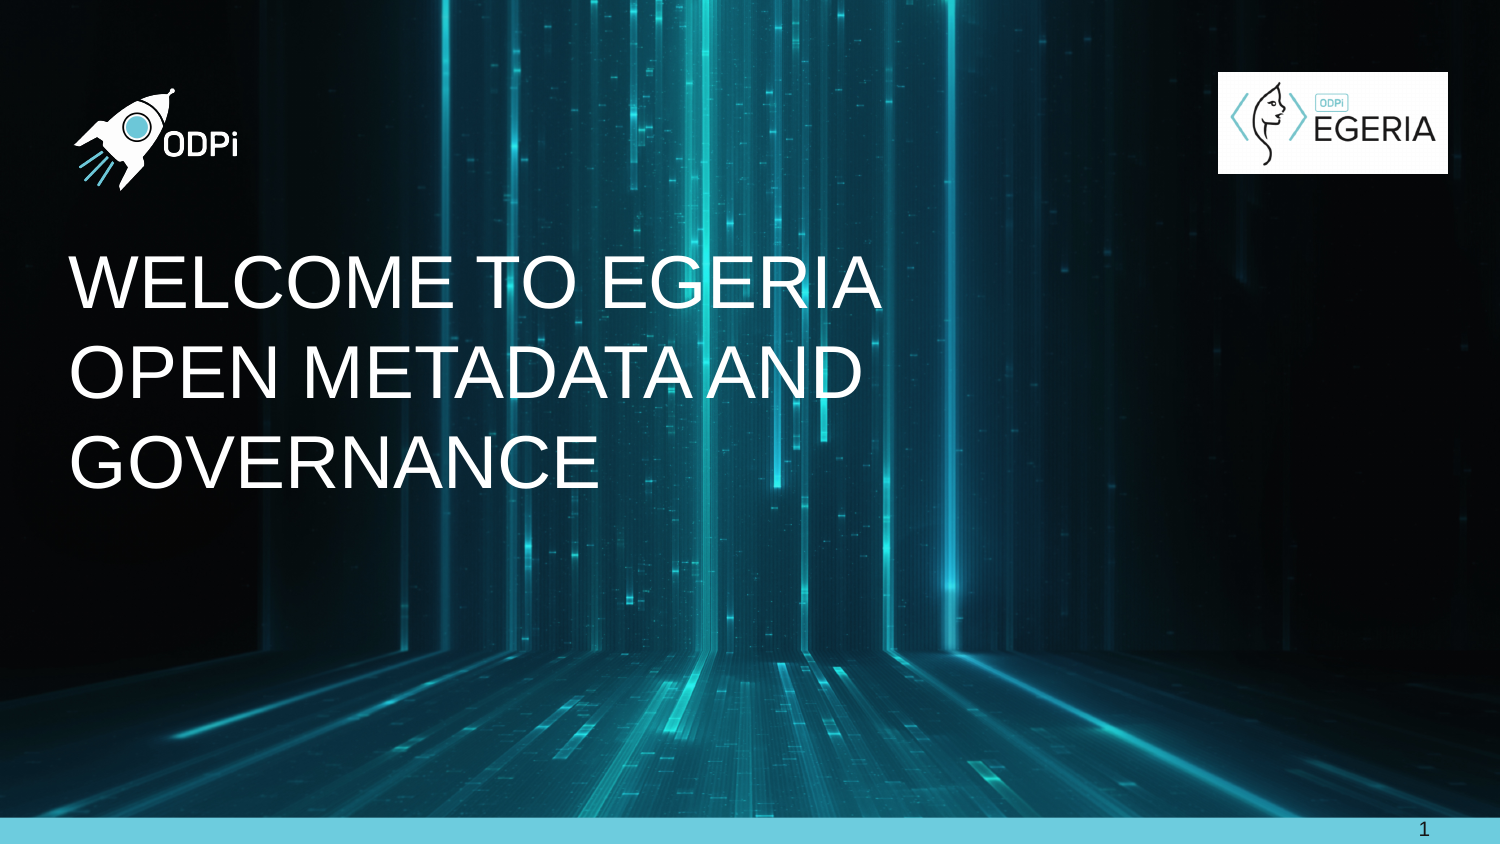

# Welcome to Egeria Open Metadata and Governance
1